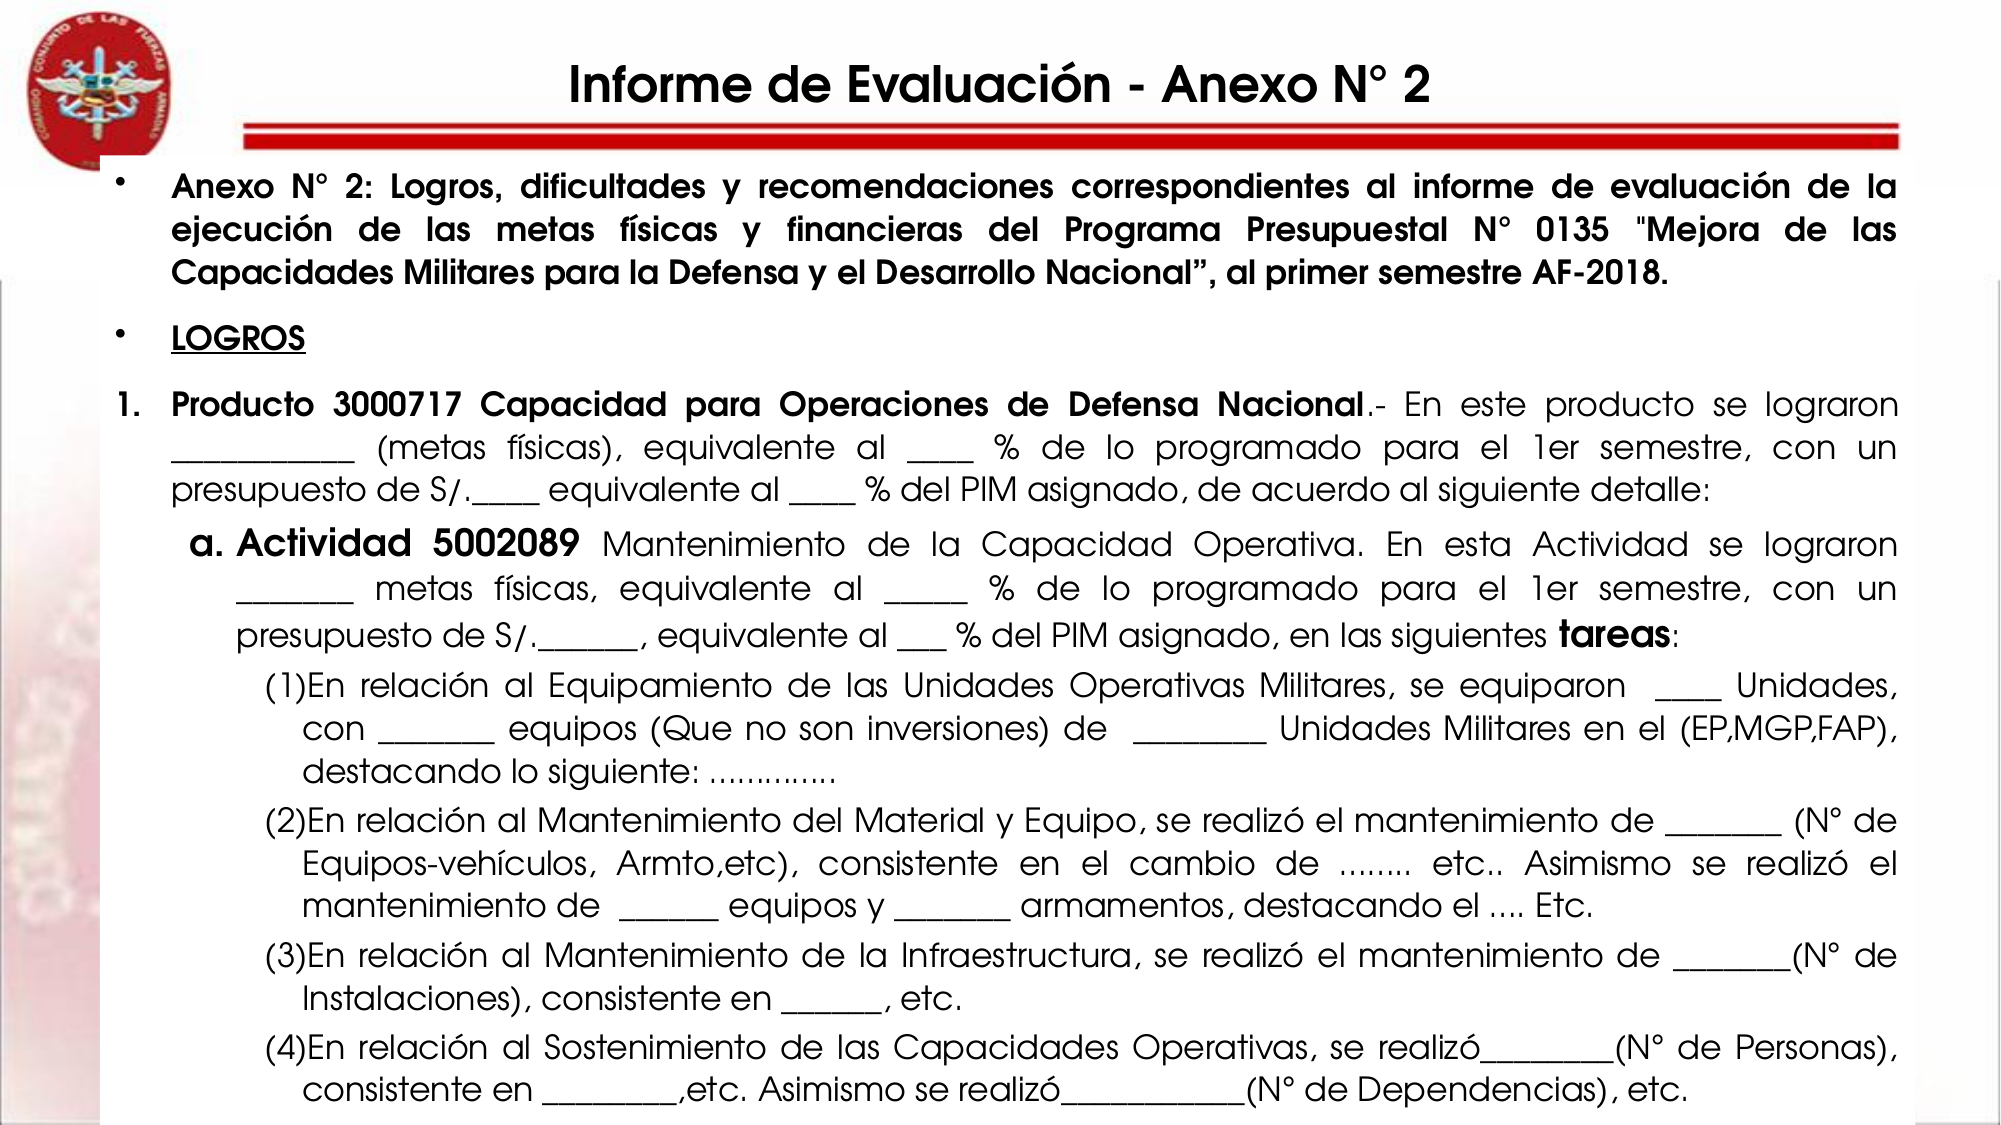

# Informe de Evaluación - Anexo N° 2
Anexo N° 2: Logros, dificultades y recomendaciones correspondientes al informe de evaluación de la ejecución de las metas físicas y financieras del Programa Presupuestal N° 0135 "Mejora de las Capacidades Militares para la Defensa y el Desarrollo Nacional”, al primer semestre AF-2018.
LOGROS
Producto 3000717 Capacidad para Operaciones de Defensa Nacional.- En este producto se lograron ___________ (metas físicas), equivalente al ____ % de lo programado para el 1er semestre, con un presupuesto de S/.____ equivalente al ____ % del PIM asignado, de acuerdo al siguiente detalle:
Actividad 5002089 Mantenimiento de la Capacidad Operativa. En esta Actividad se lograron _______ metas físicas, equivalente al _____ % de lo programado para el 1er semestre, con un presupuesto de S/.______, equivalente al ___ % del PIM asignado, en las siguientes tareas:
En relación al Equipamiento de las Unidades Operativas Militares, se equiparon  ____ Unidades, con _______ equipos (Que no son inversiones) de  ________ Unidades Militares en el (EP,MGP,FAP), destacando lo siguiente: …………..
En relación al Mantenimiento del Material y Equipo, se realizó el mantenimiento de _______ (N° de Equipos-vehículos, Armto,etc), consistente en el cambio de …….. etc.. Asimismo se realizó el mantenimiento de  ______ equipos y _______ armamentos, destacando el …. Etc.
En relación al Mantenimiento de la Infraestructura, se realizó el mantenimiento de _______(N° de Instalaciones), consistente en ______, etc.
En relación al Sostenimiento de las Capacidades Operativas, se realizó________(N° de Personas), consistente en ________,etc. Asimismo se realizó___________(N° de Dependencias), etc.